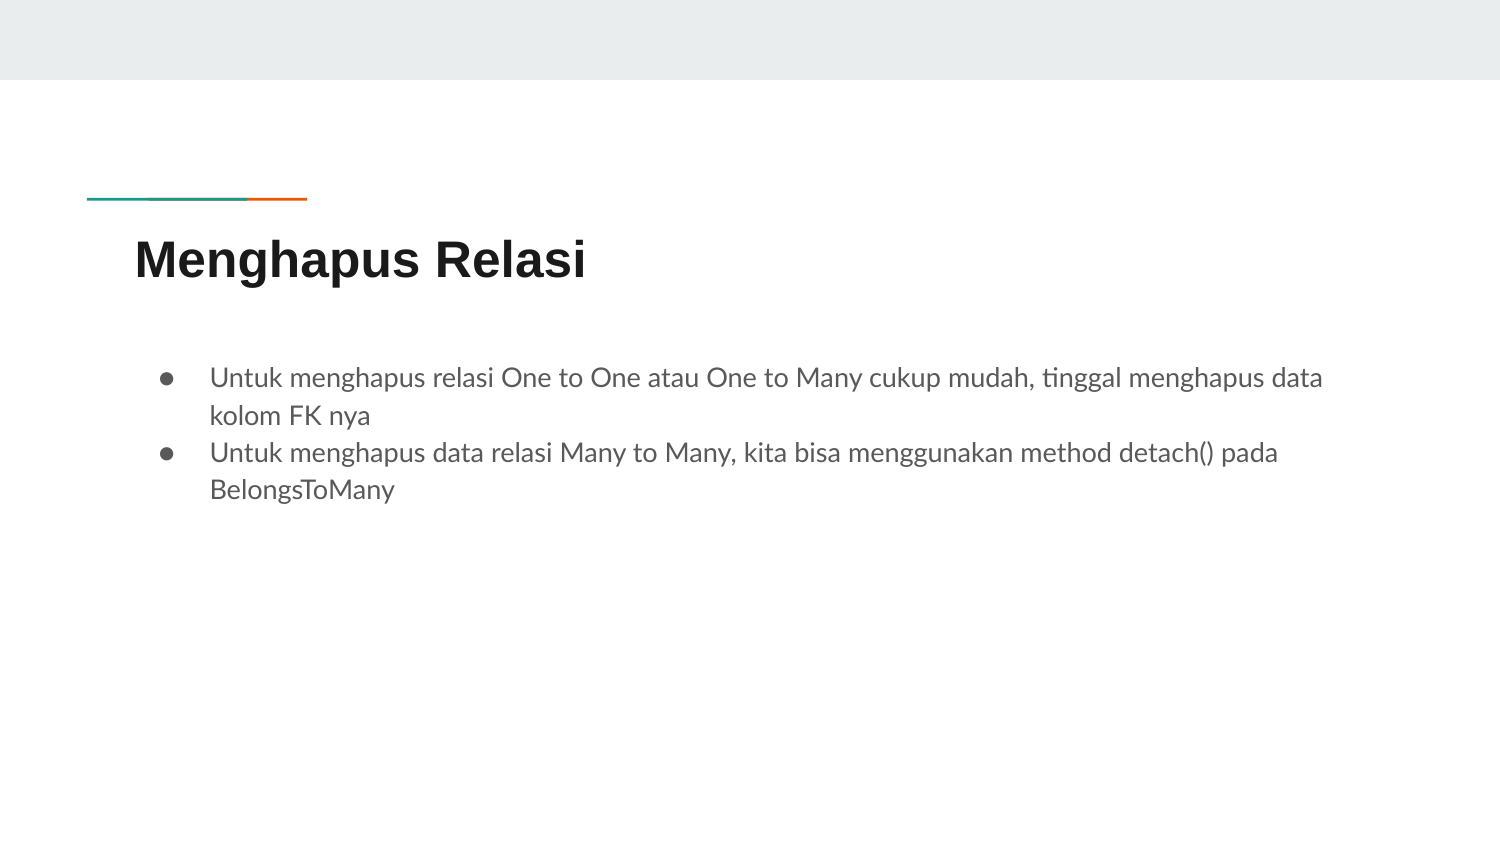

# Menghapus Relasi
Untuk menghapus relasi One to One atau One to Many cukup mudah, tinggal menghapus data kolom FK nya
Untuk menghapus data relasi Many to Many, kita bisa menggunakan method detach() pada BelongsToMany